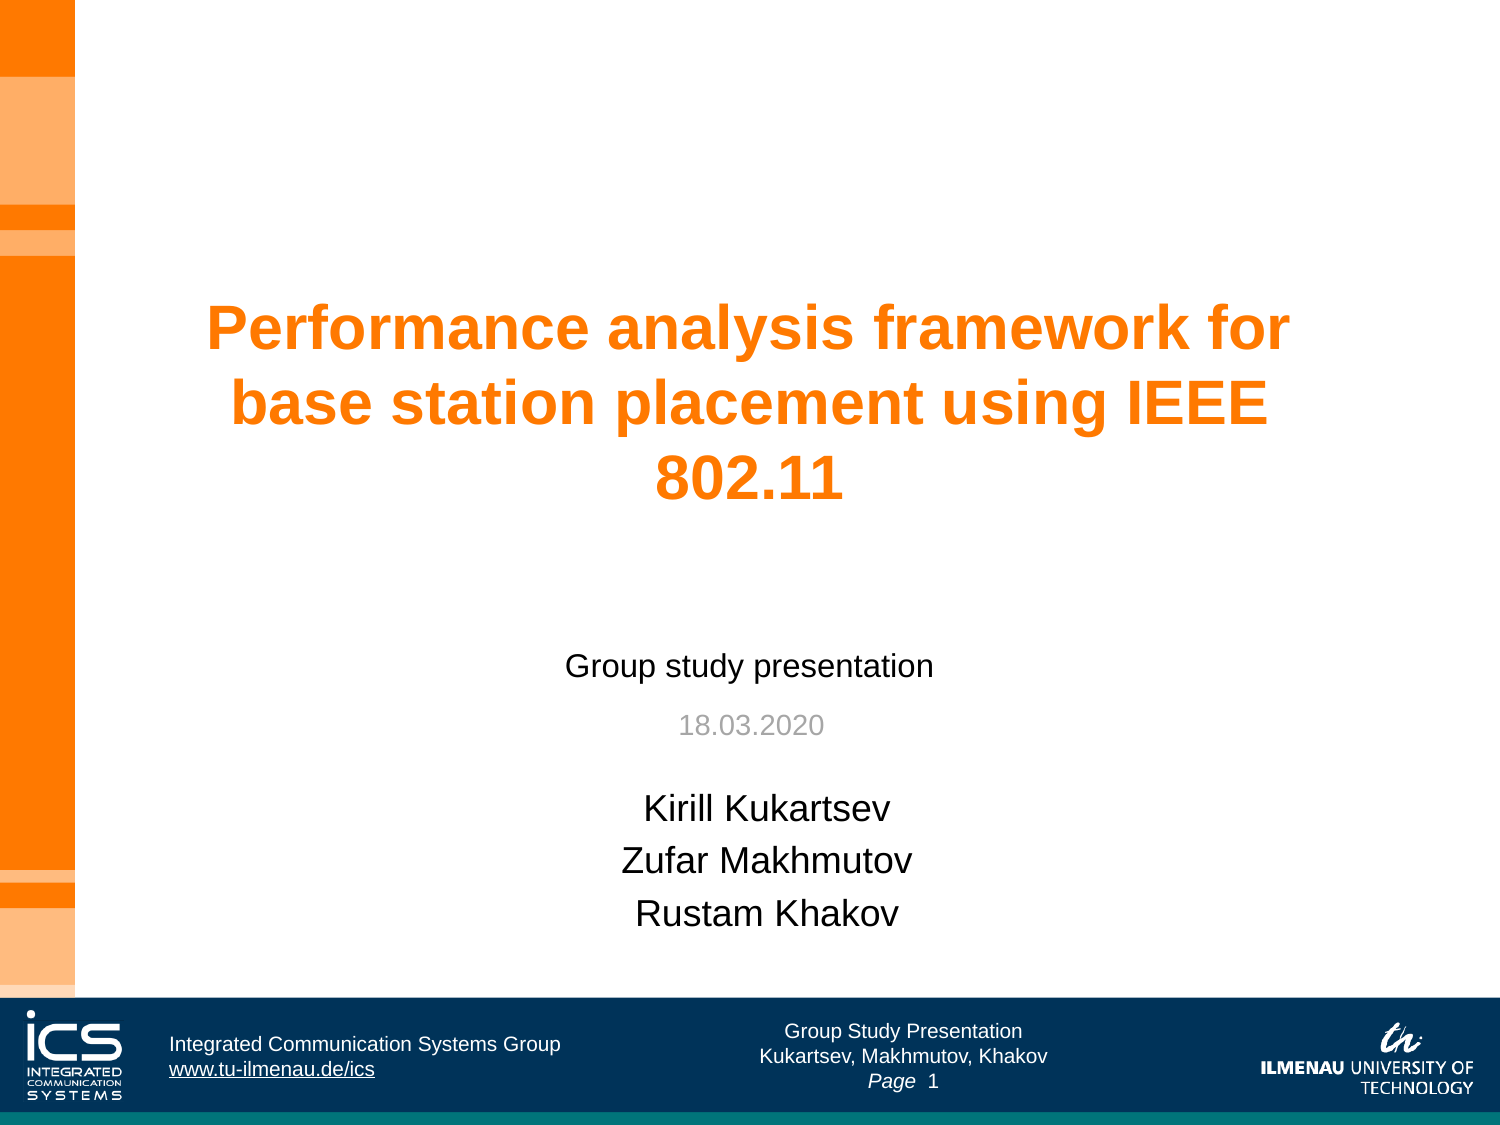

# Performance analysis framework for base station placement using IEEE 802.11
Group study presentation

18.03.2020
Kirill Kukartsev
Zufar Makhmutov
Rustam Khakov